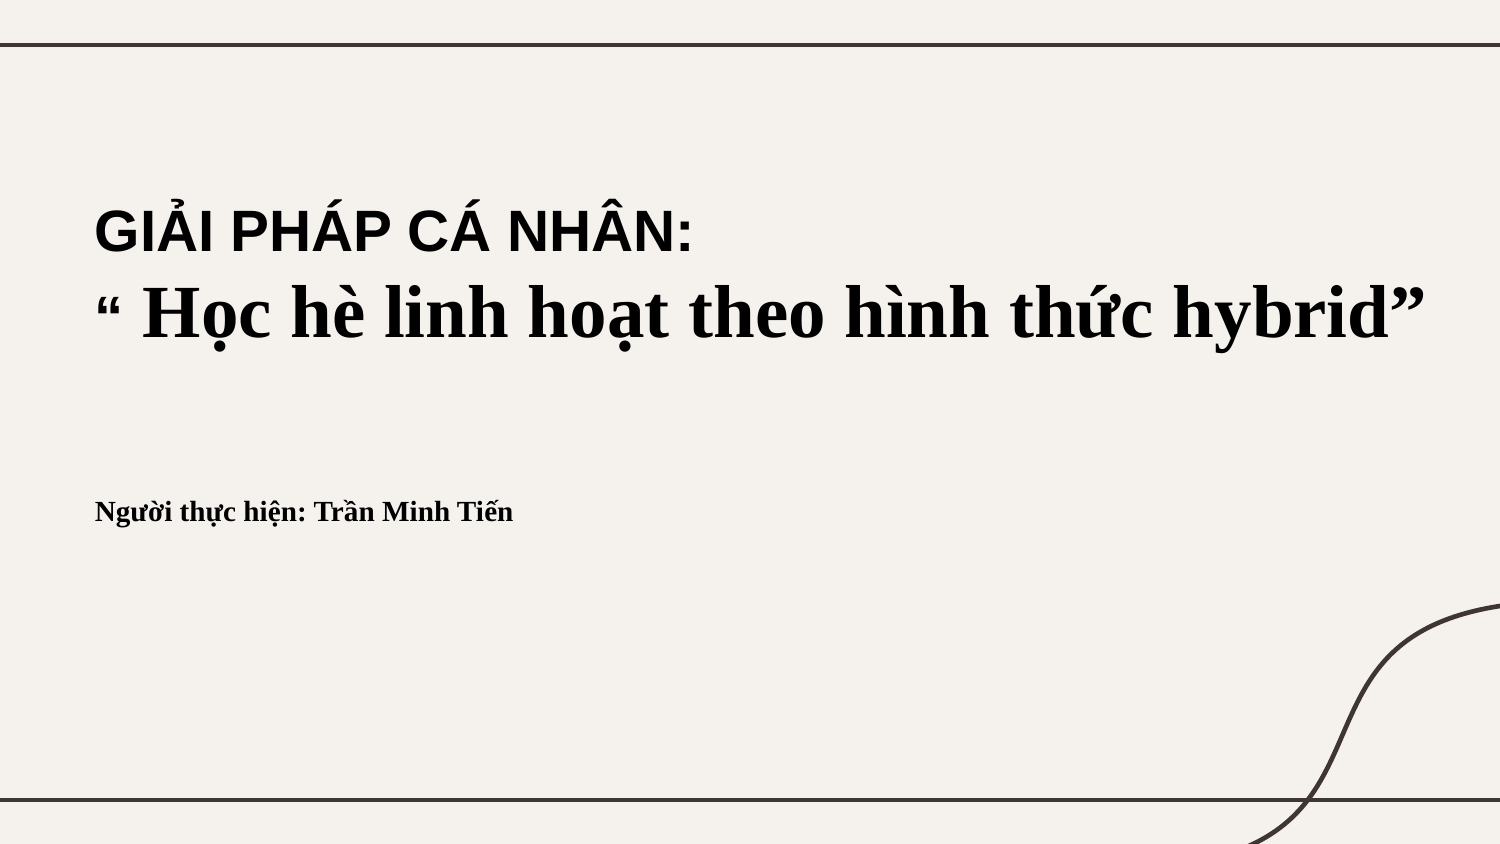

GIẢI PHÁP CÁ NHÂN:
“ Học hè linh hoạt theo hình thức hybrid”

Người thực hiện: Trần Minh Tiến